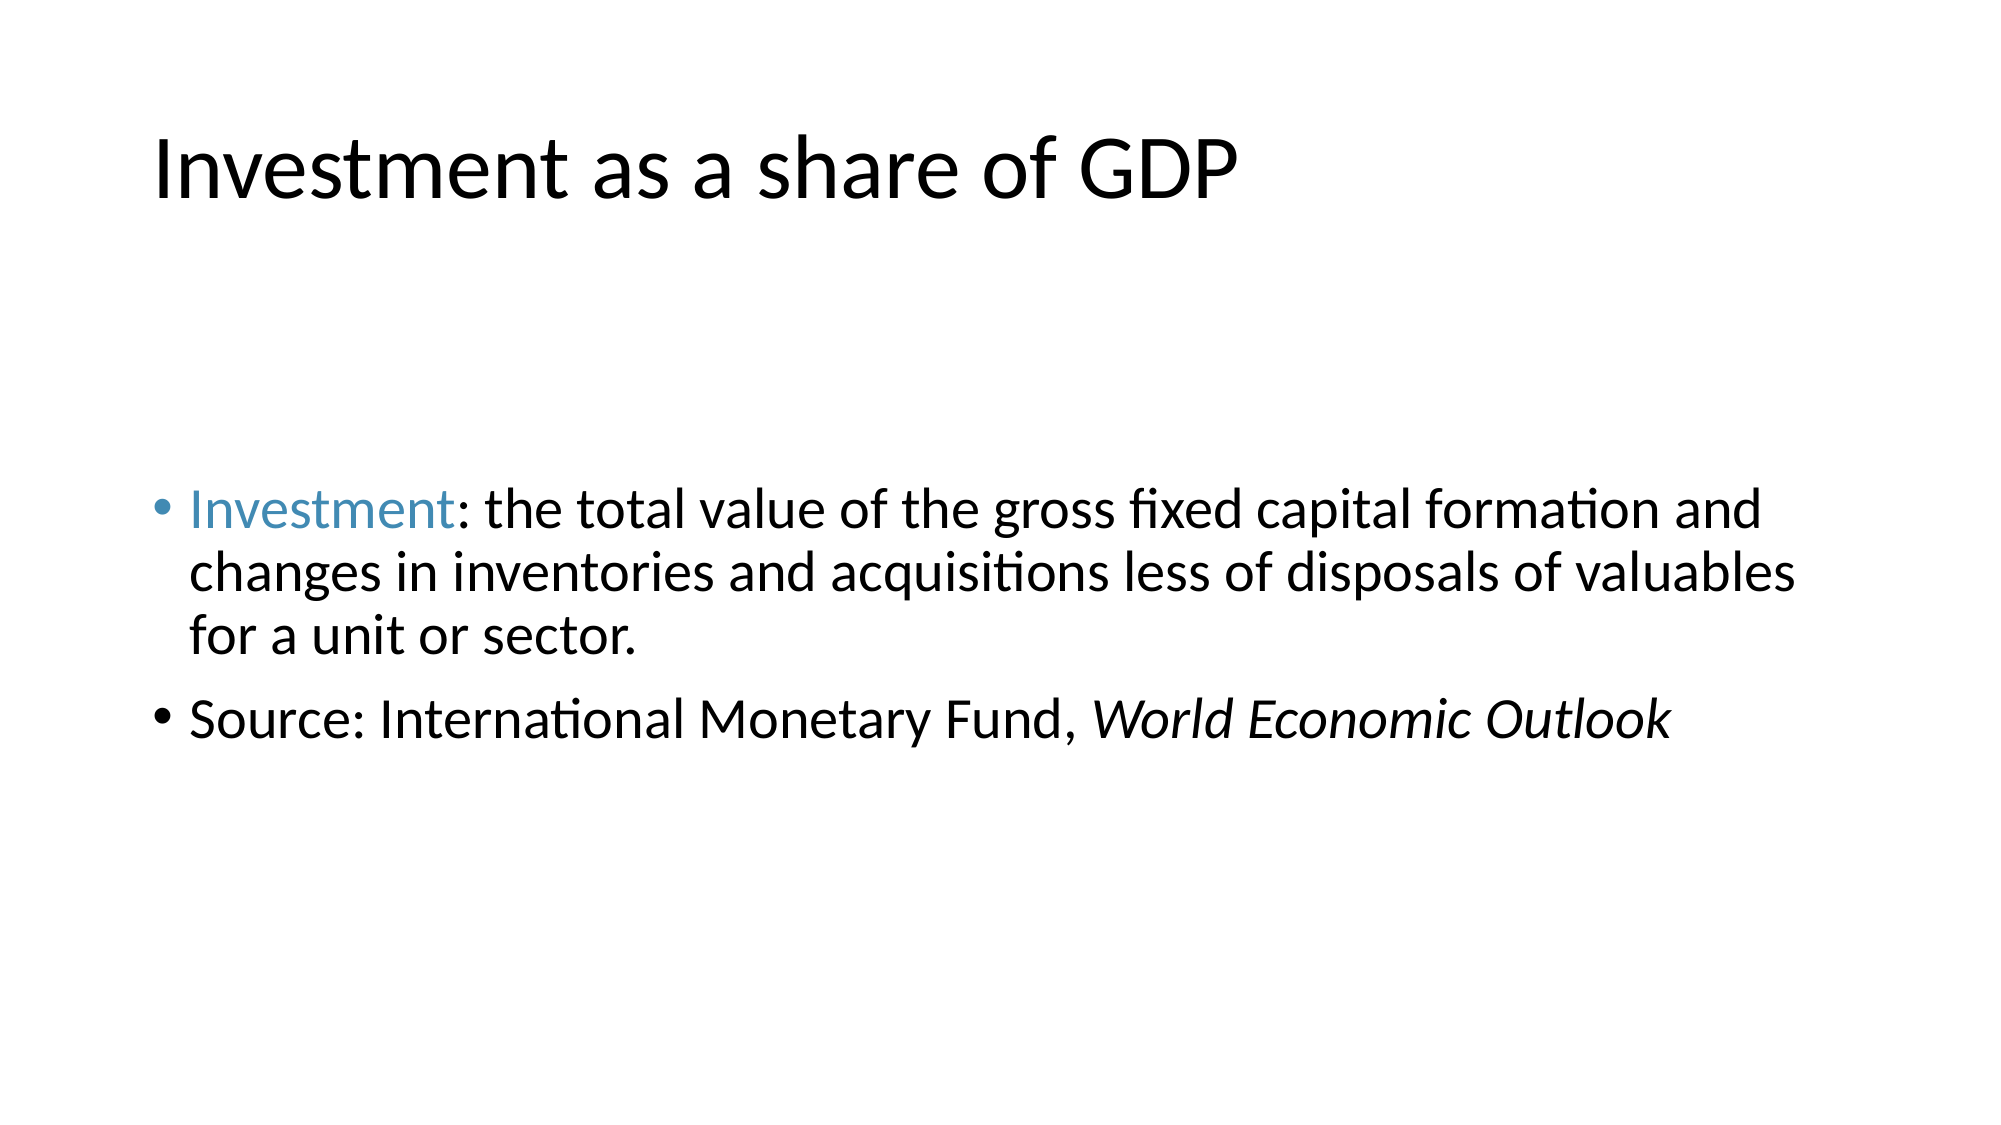

# Investment as a share of GDP
Investment: the total value of the gross fixed capital formation and changes in inventories and acquisitions less of disposals of valuables for a unit or sector.
Source: International Monetary Fund, World Economic Outlook